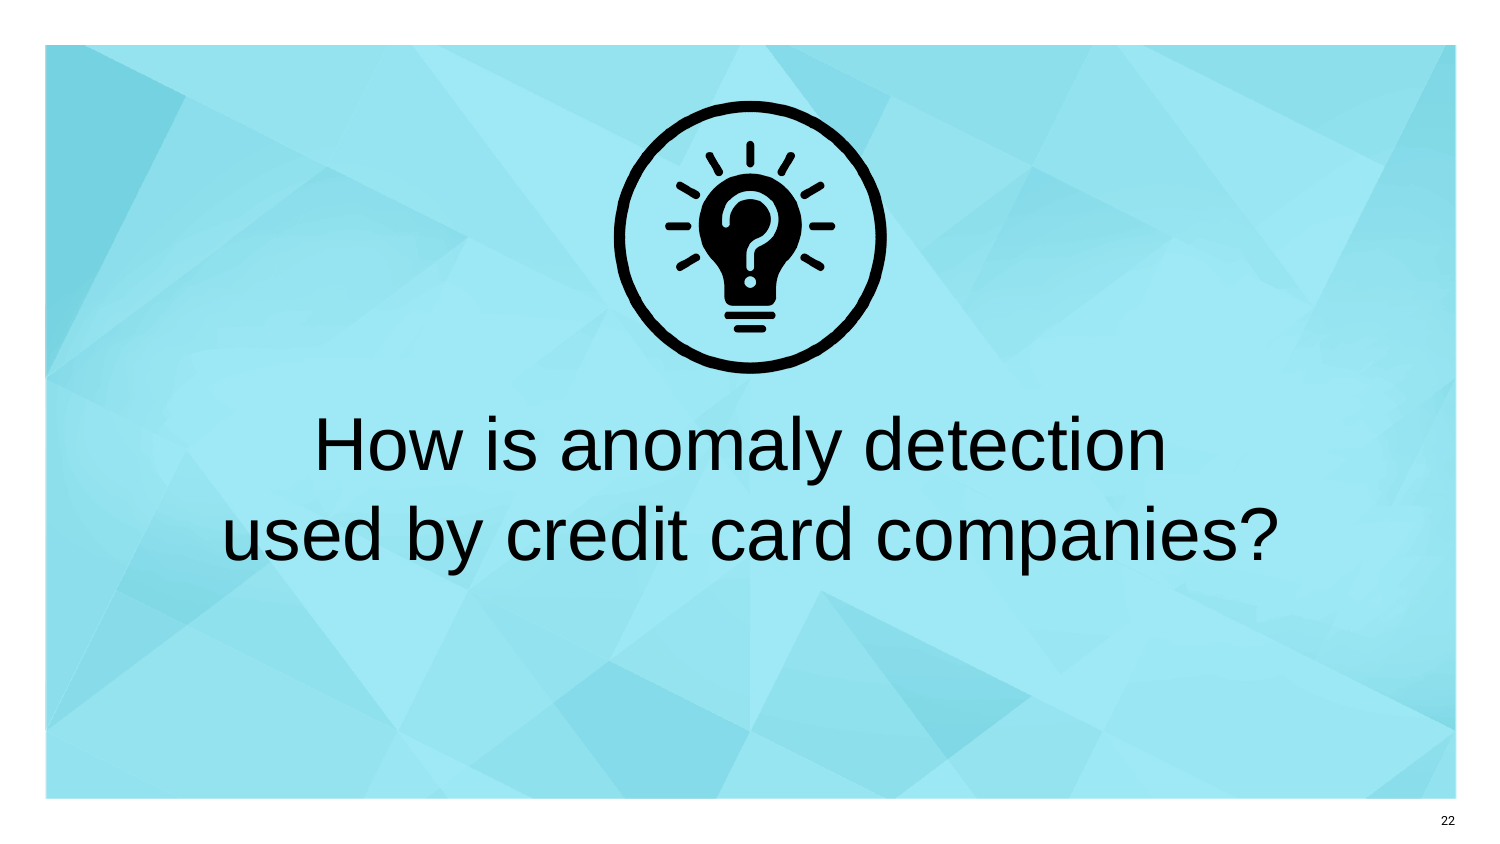

# How is anomaly detection used by credit card companies?